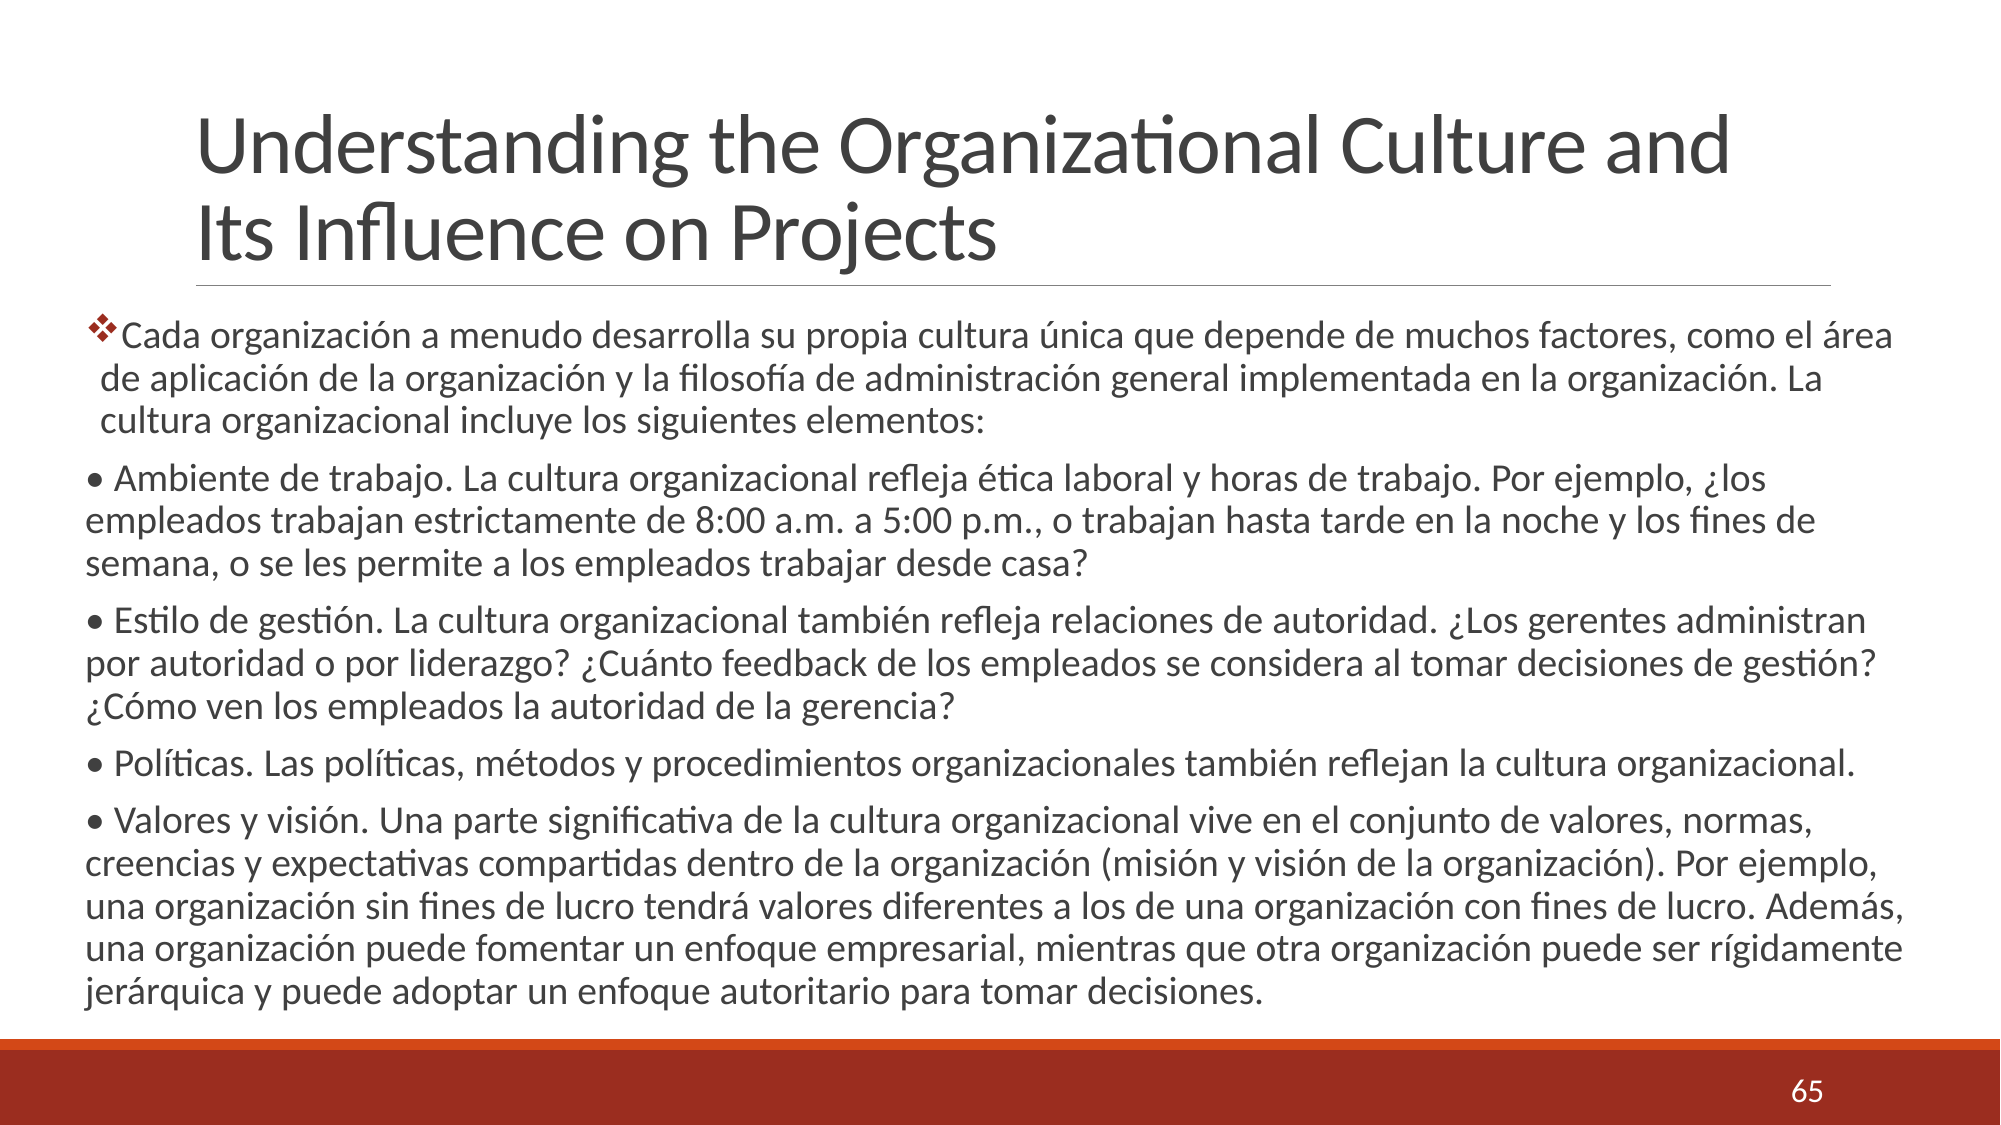

# Understanding the Organizational Culture and Its Influence on Projects
Cada organización a menudo desarrolla su propia cultura única que depende de muchos factores, como el área de aplicación de la organización y la filosofía de administración general implementada en la organización. La cultura organizacional incluye los siguientes elementos:
• Ambiente de trabajo. La cultura organizacional refleja ética laboral y horas de trabajo. Por ejemplo, ¿los empleados trabajan estrictamente de 8:00 a.m. a 5:00 p.m., o trabajan hasta tarde en la noche y los fines de semana, o se les permite a los empleados trabajar desde casa?
• Estilo de gestión. La cultura organizacional también refleja relaciones de autoridad. ¿Los gerentes administran por autoridad o por liderazgo? ¿Cuánto feedback de los empleados se considera al tomar decisiones de gestión? ¿Cómo ven los empleados la autoridad de la gerencia?
• Políticas. Las políticas, métodos y procedimientos organizacionales también reflejan la cultura organizacional.
• Valores y visión. Una parte significativa de la cultura organizacional vive en el conjunto de valores, normas, creencias y expectativas compartidas dentro de la organización (misión y visión de la organización). Por ejemplo, una organización sin fines de lucro tendrá valores diferentes a los de una organización con fines de lucro. Además, una organización puede fomentar un enfoque empresarial, mientras que otra organización puede ser rígidamente jerárquica y puede adoptar un enfoque autoritario para tomar decisiones.
65